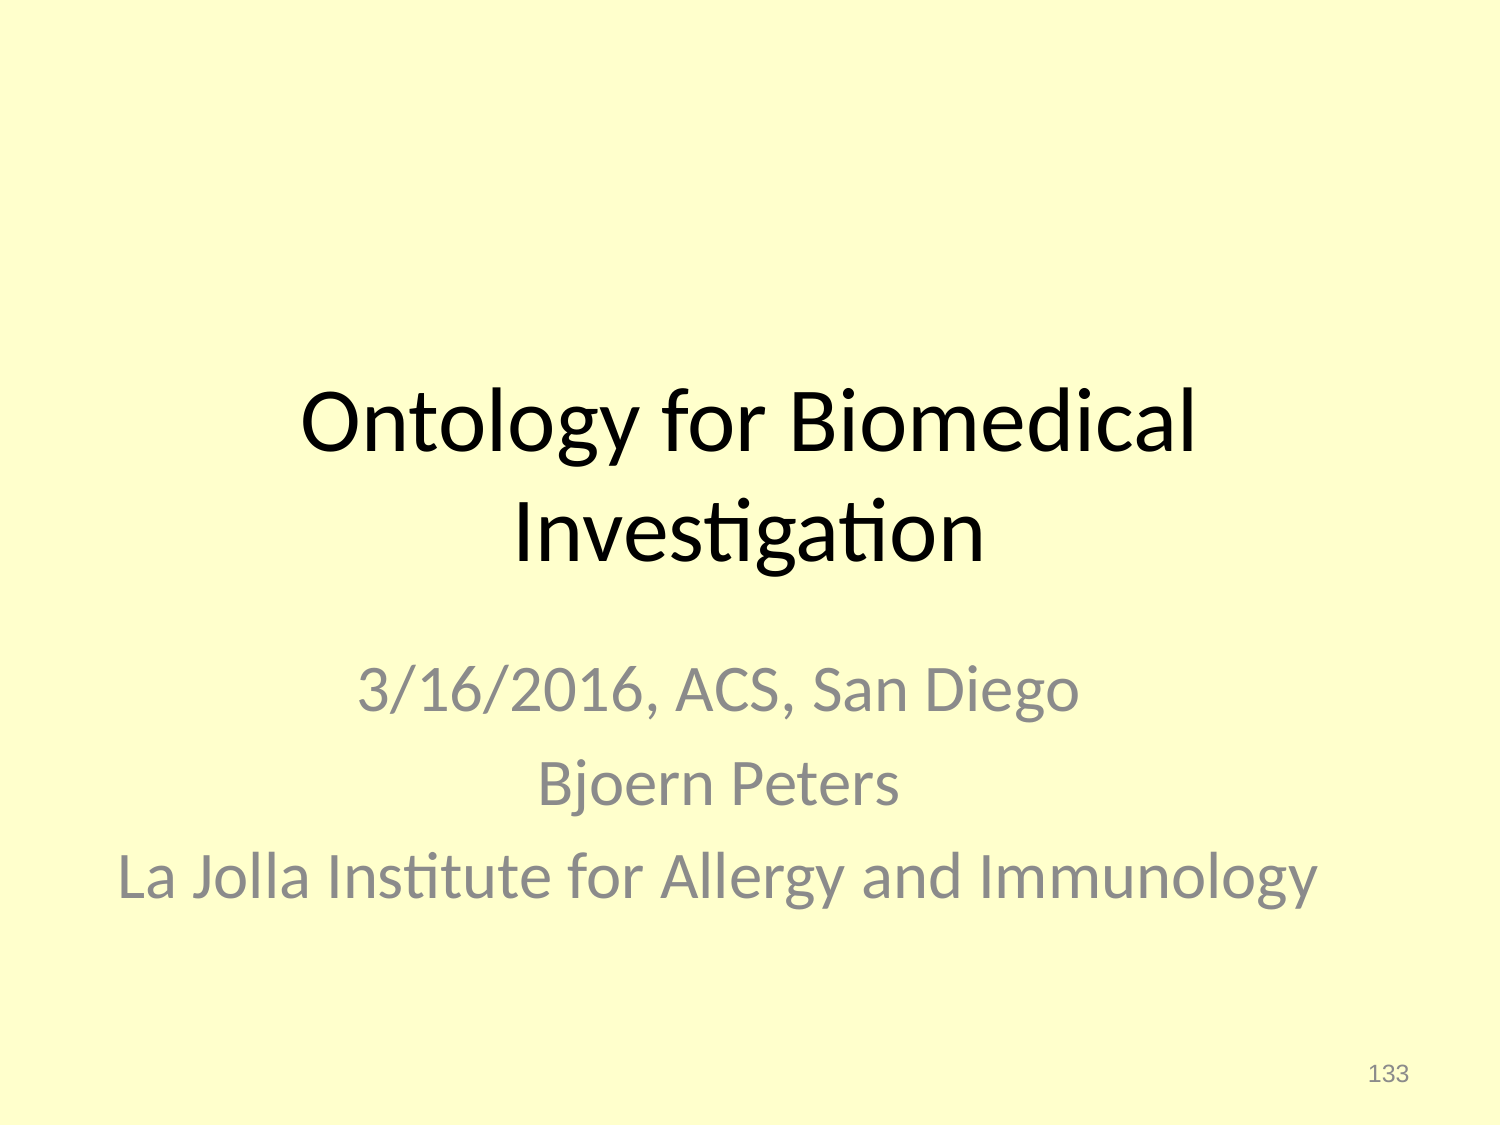

# Ontology for Biomedical Investigation
3/16/2016, ACS, San Diego
Bjoern Peters
La Jolla Institute for Allergy and Immunology
133